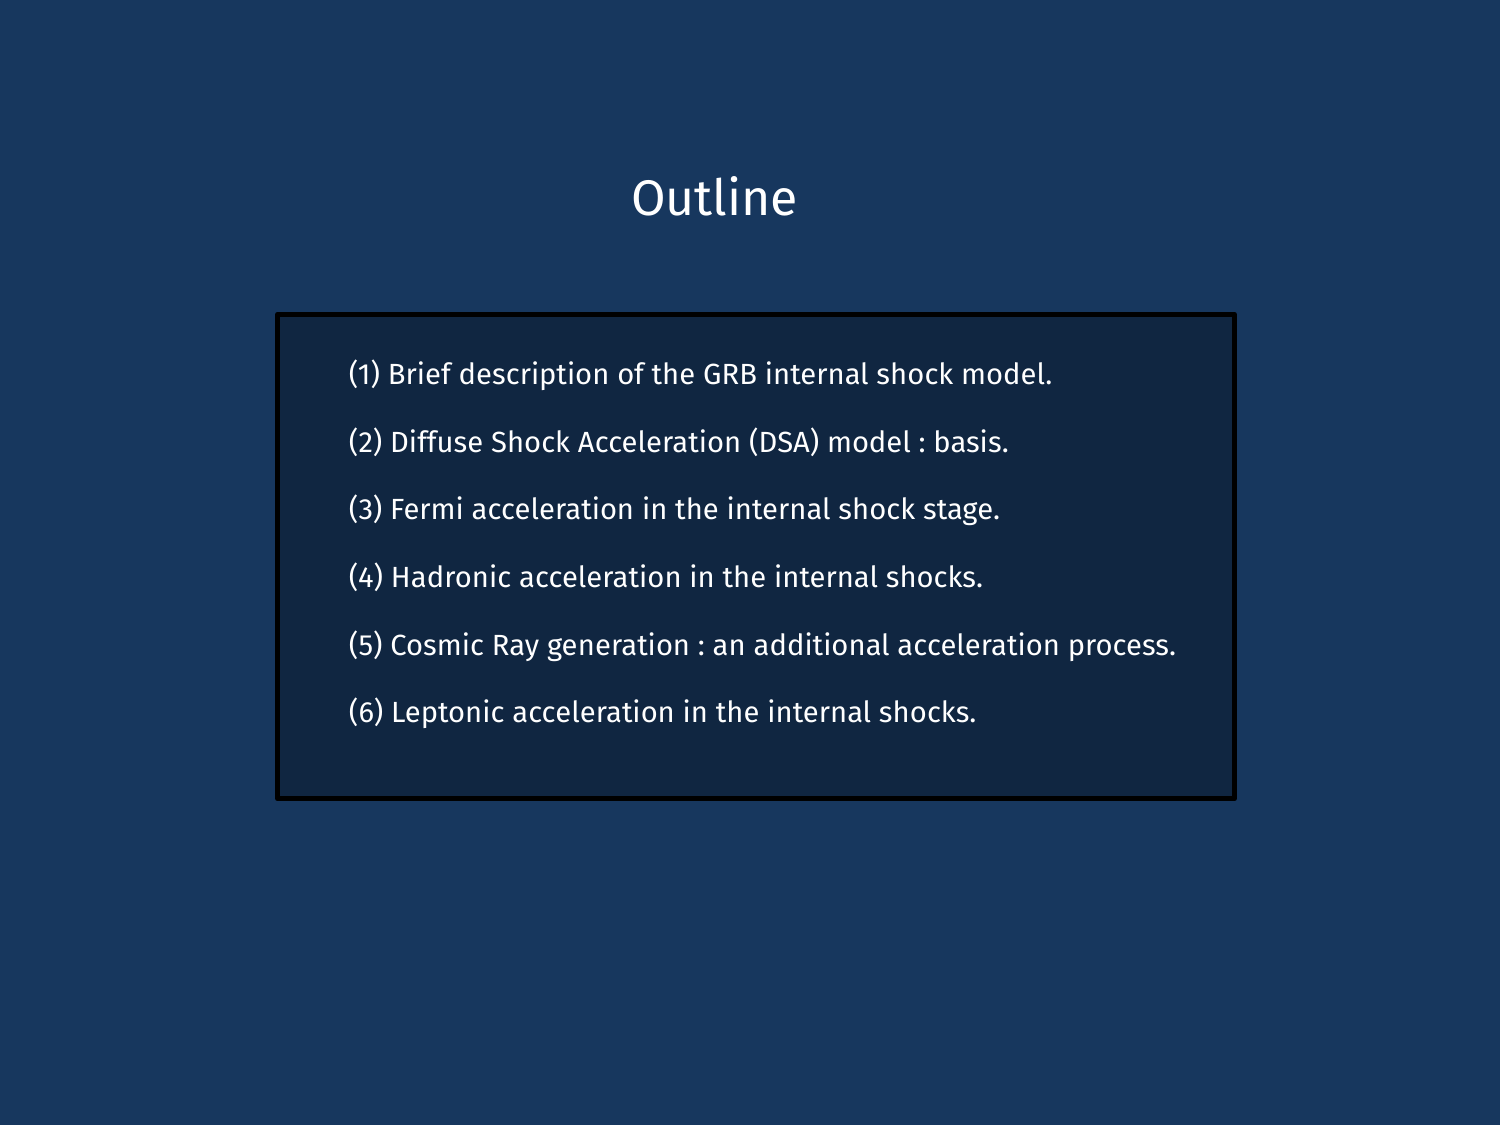

# Outline

	(1) Brief description of the GRB internal shock model.

	(2) Diffuse Shock Acceleration (DSA) model : basis.

	(3) Fermi acceleration in the internal shock stage.

	(4) Hadronic acceleration in the internal shocks.

	(5) Cosmic Ray generation : an additional acceleration process.

	(6) Leptonic acceleration in the internal shocks.